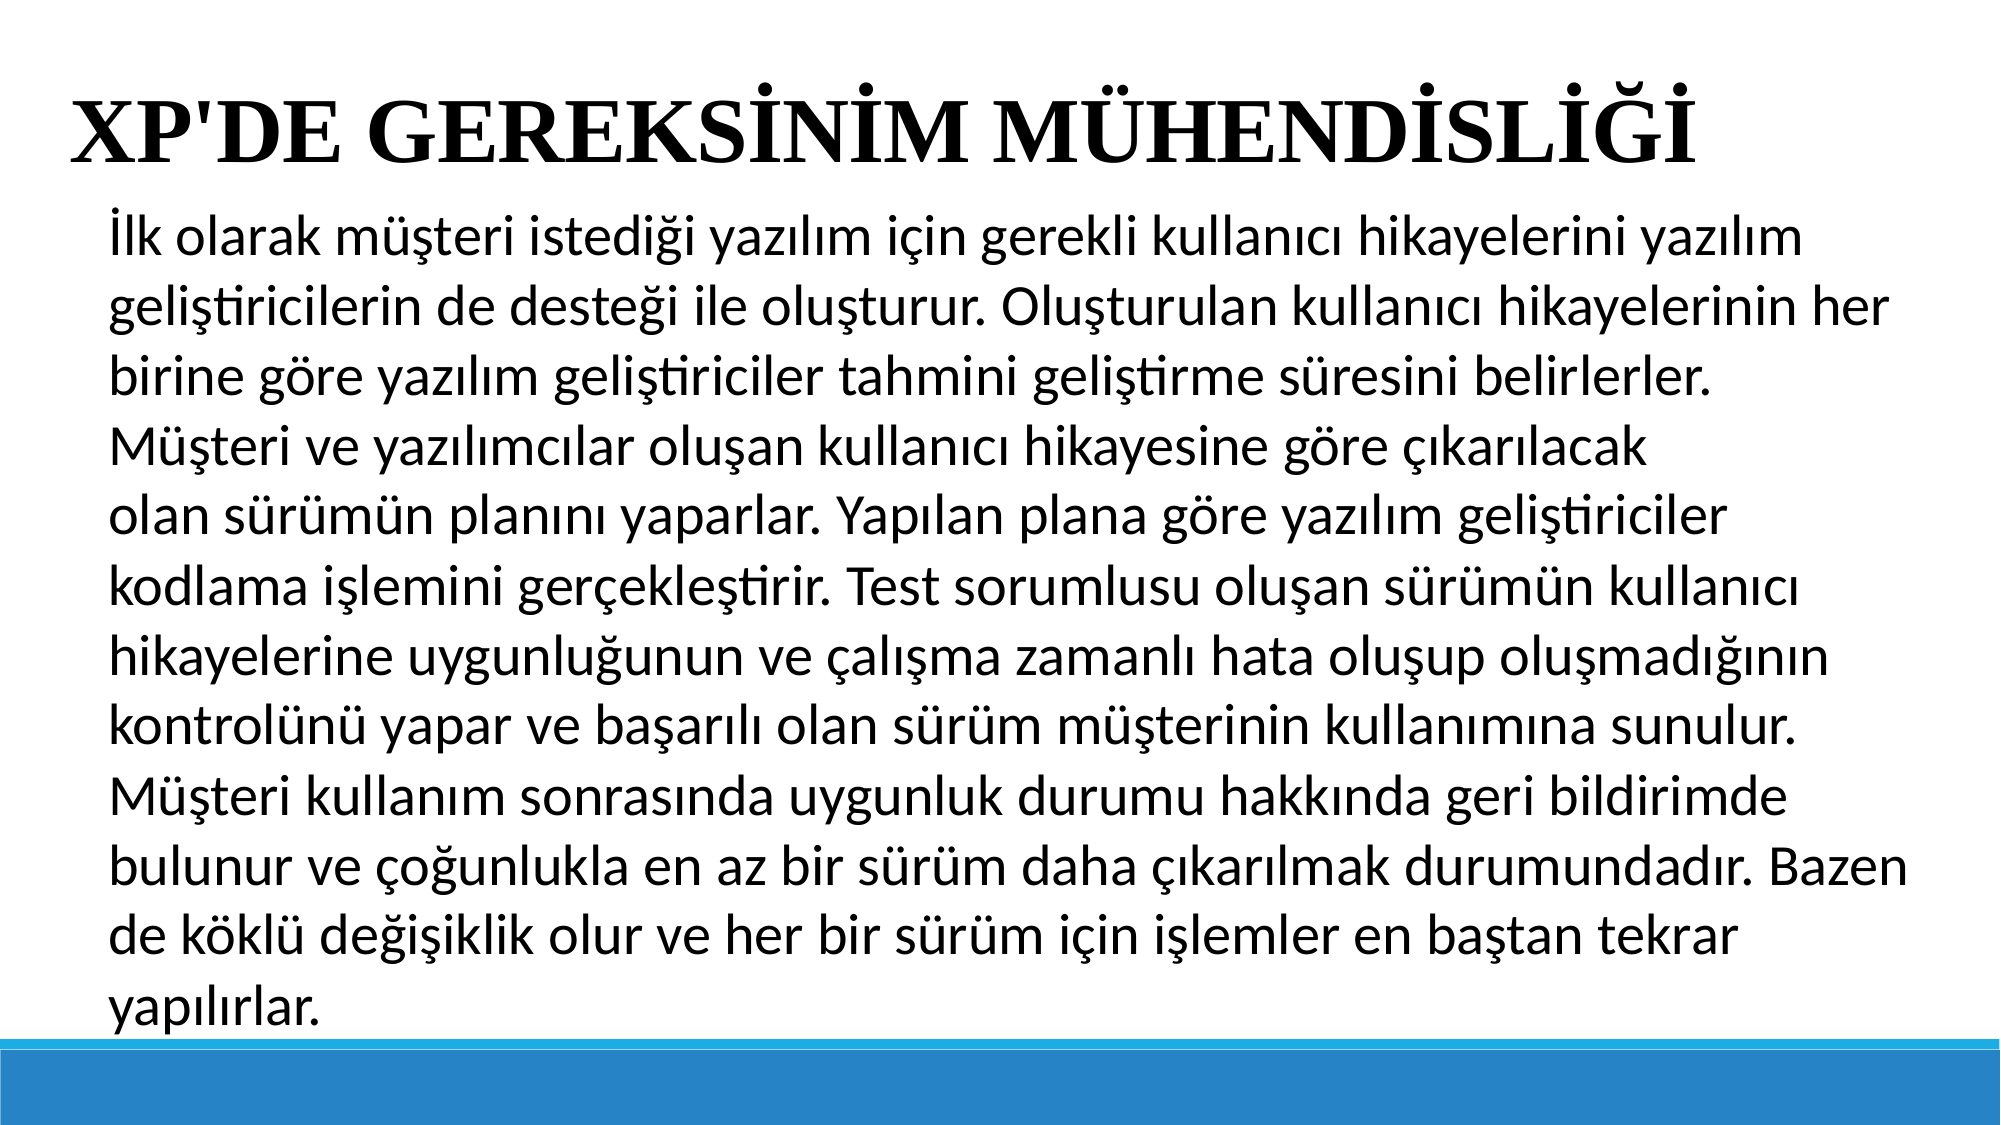

XP'DE GEREKSİNİM MÜHENDİSLİĞİ
İlk olarak müşteri istediği yazılım için gerekli kullanıcı hikayelerini yazılım geliştiricilerin de desteği ile oluşturur. Oluşturulan kullanıcı hikayelerinin her birine göre yazılım geliştiriciler tahmini geliştirme süresini belirlerler.
Müşteri ve yazılımcılar oluşan kullanıcı hikayesine göre çıkarılacak olan sürümün planını yaparlar. Yapılan plana göre yazılım geliştiriciler kodlama işlemini gerçekleştirir. Test sorumlusu oluşan sürümün kullanıcı hikayelerine uygunluğunun ve çalışma zamanlı hata oluşup oluşmadığının kontrolünü yapar ve başarılı olan sürüm müşterinin kullanımına sunulur.
Müşteri kullanım sonrasında uygunluk durumu hakkında geri bildirimde bulunur ve çoğunlukla en az bir sürüm daha çıkarılmak durumundadır. Bazen de köklü değişiklik olur ve her bir sürüm için işlemler en baştan tekrar yapılırlar.